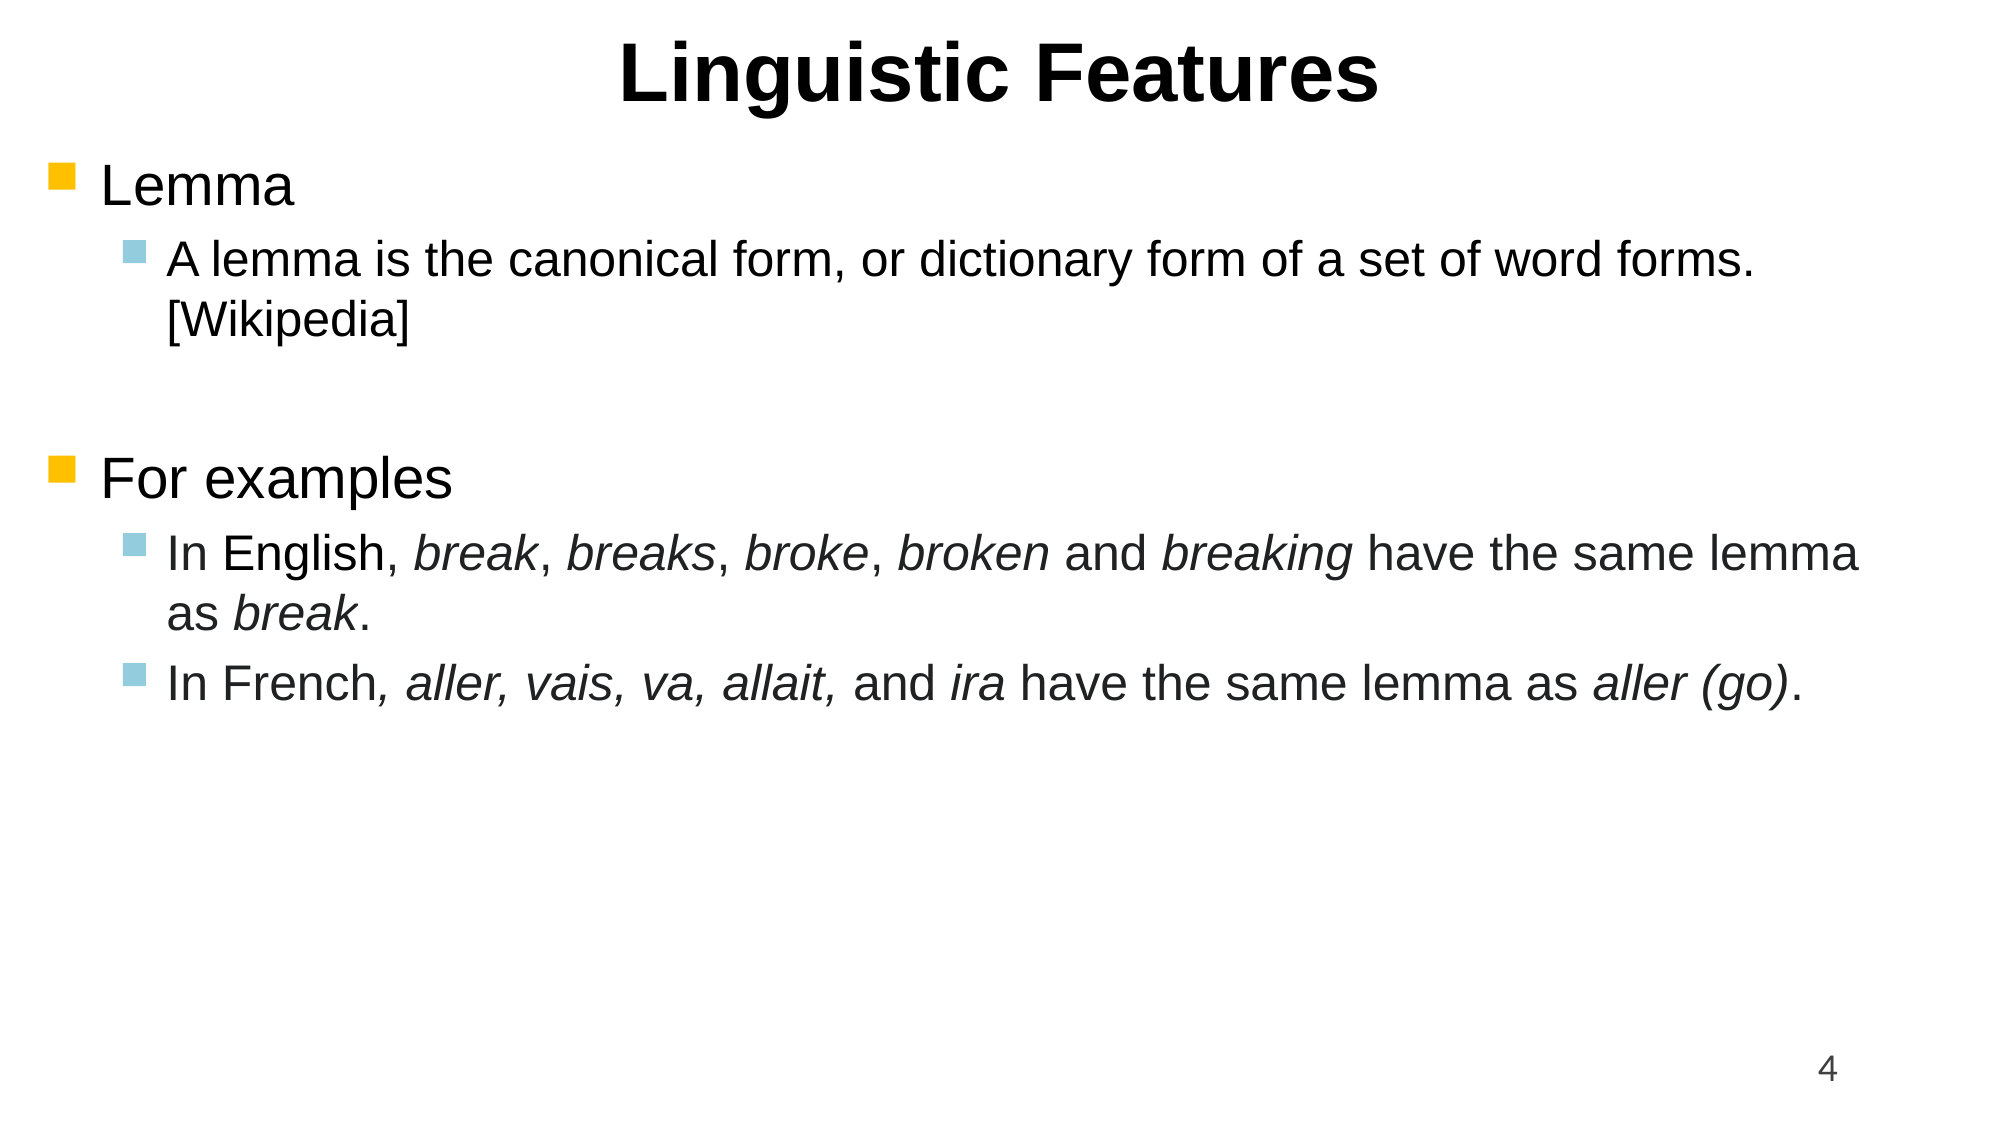

# Linguistic Features
Lemma
A lemma is the canonical form, or dictionary form of a set of word forms. [Wikipedia]

For examples
In English, break, breaks, broke, broken and breaking have the same lemma as break.
In French, aller, vais, va, allait, and ira have the same lemma as aller (go).
4